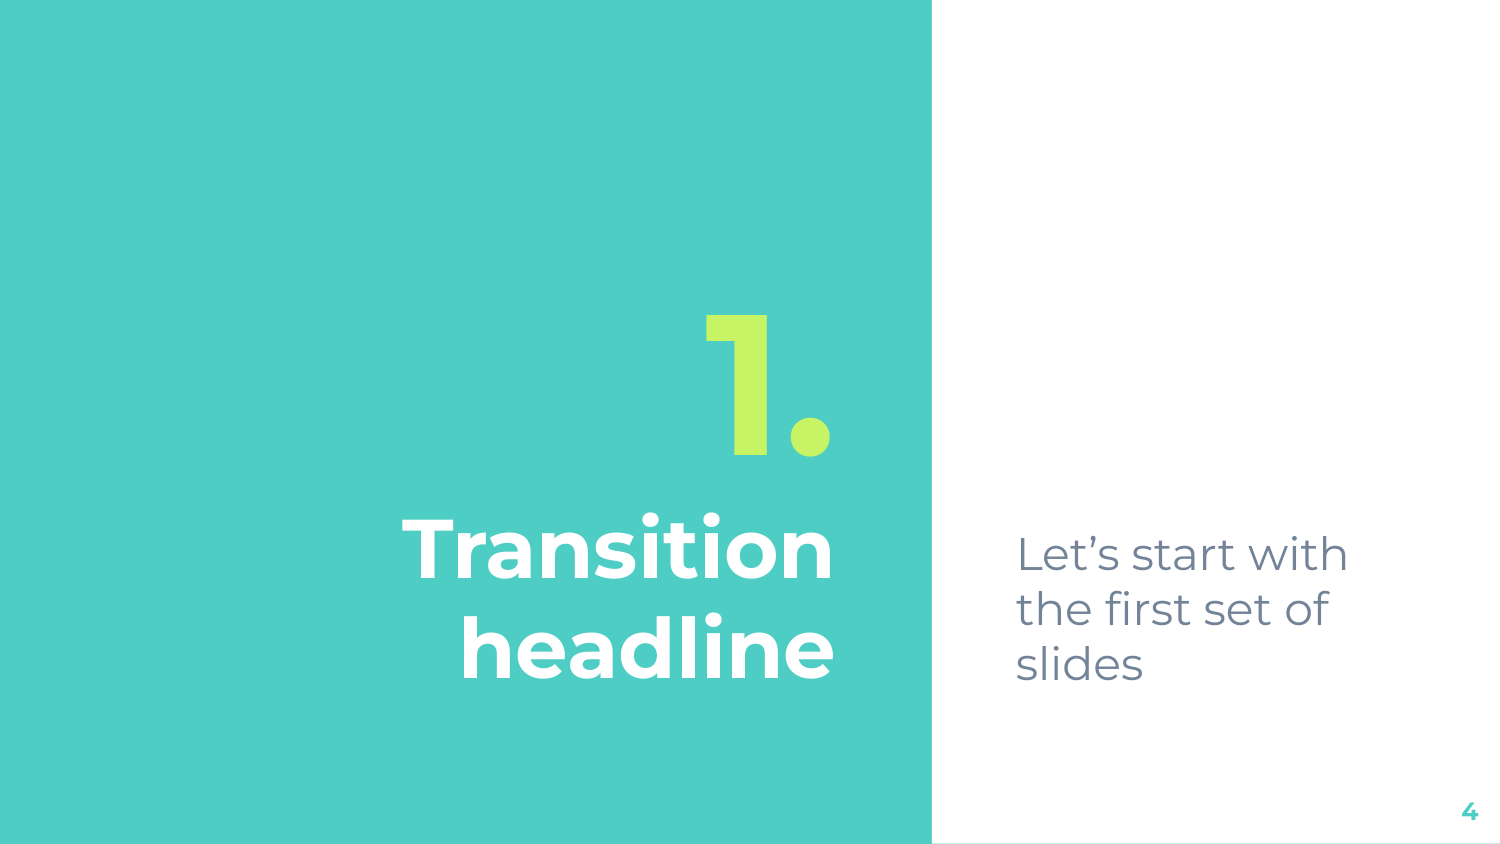

Let’s start with the first set of slides
# 1.
Transition headline
4